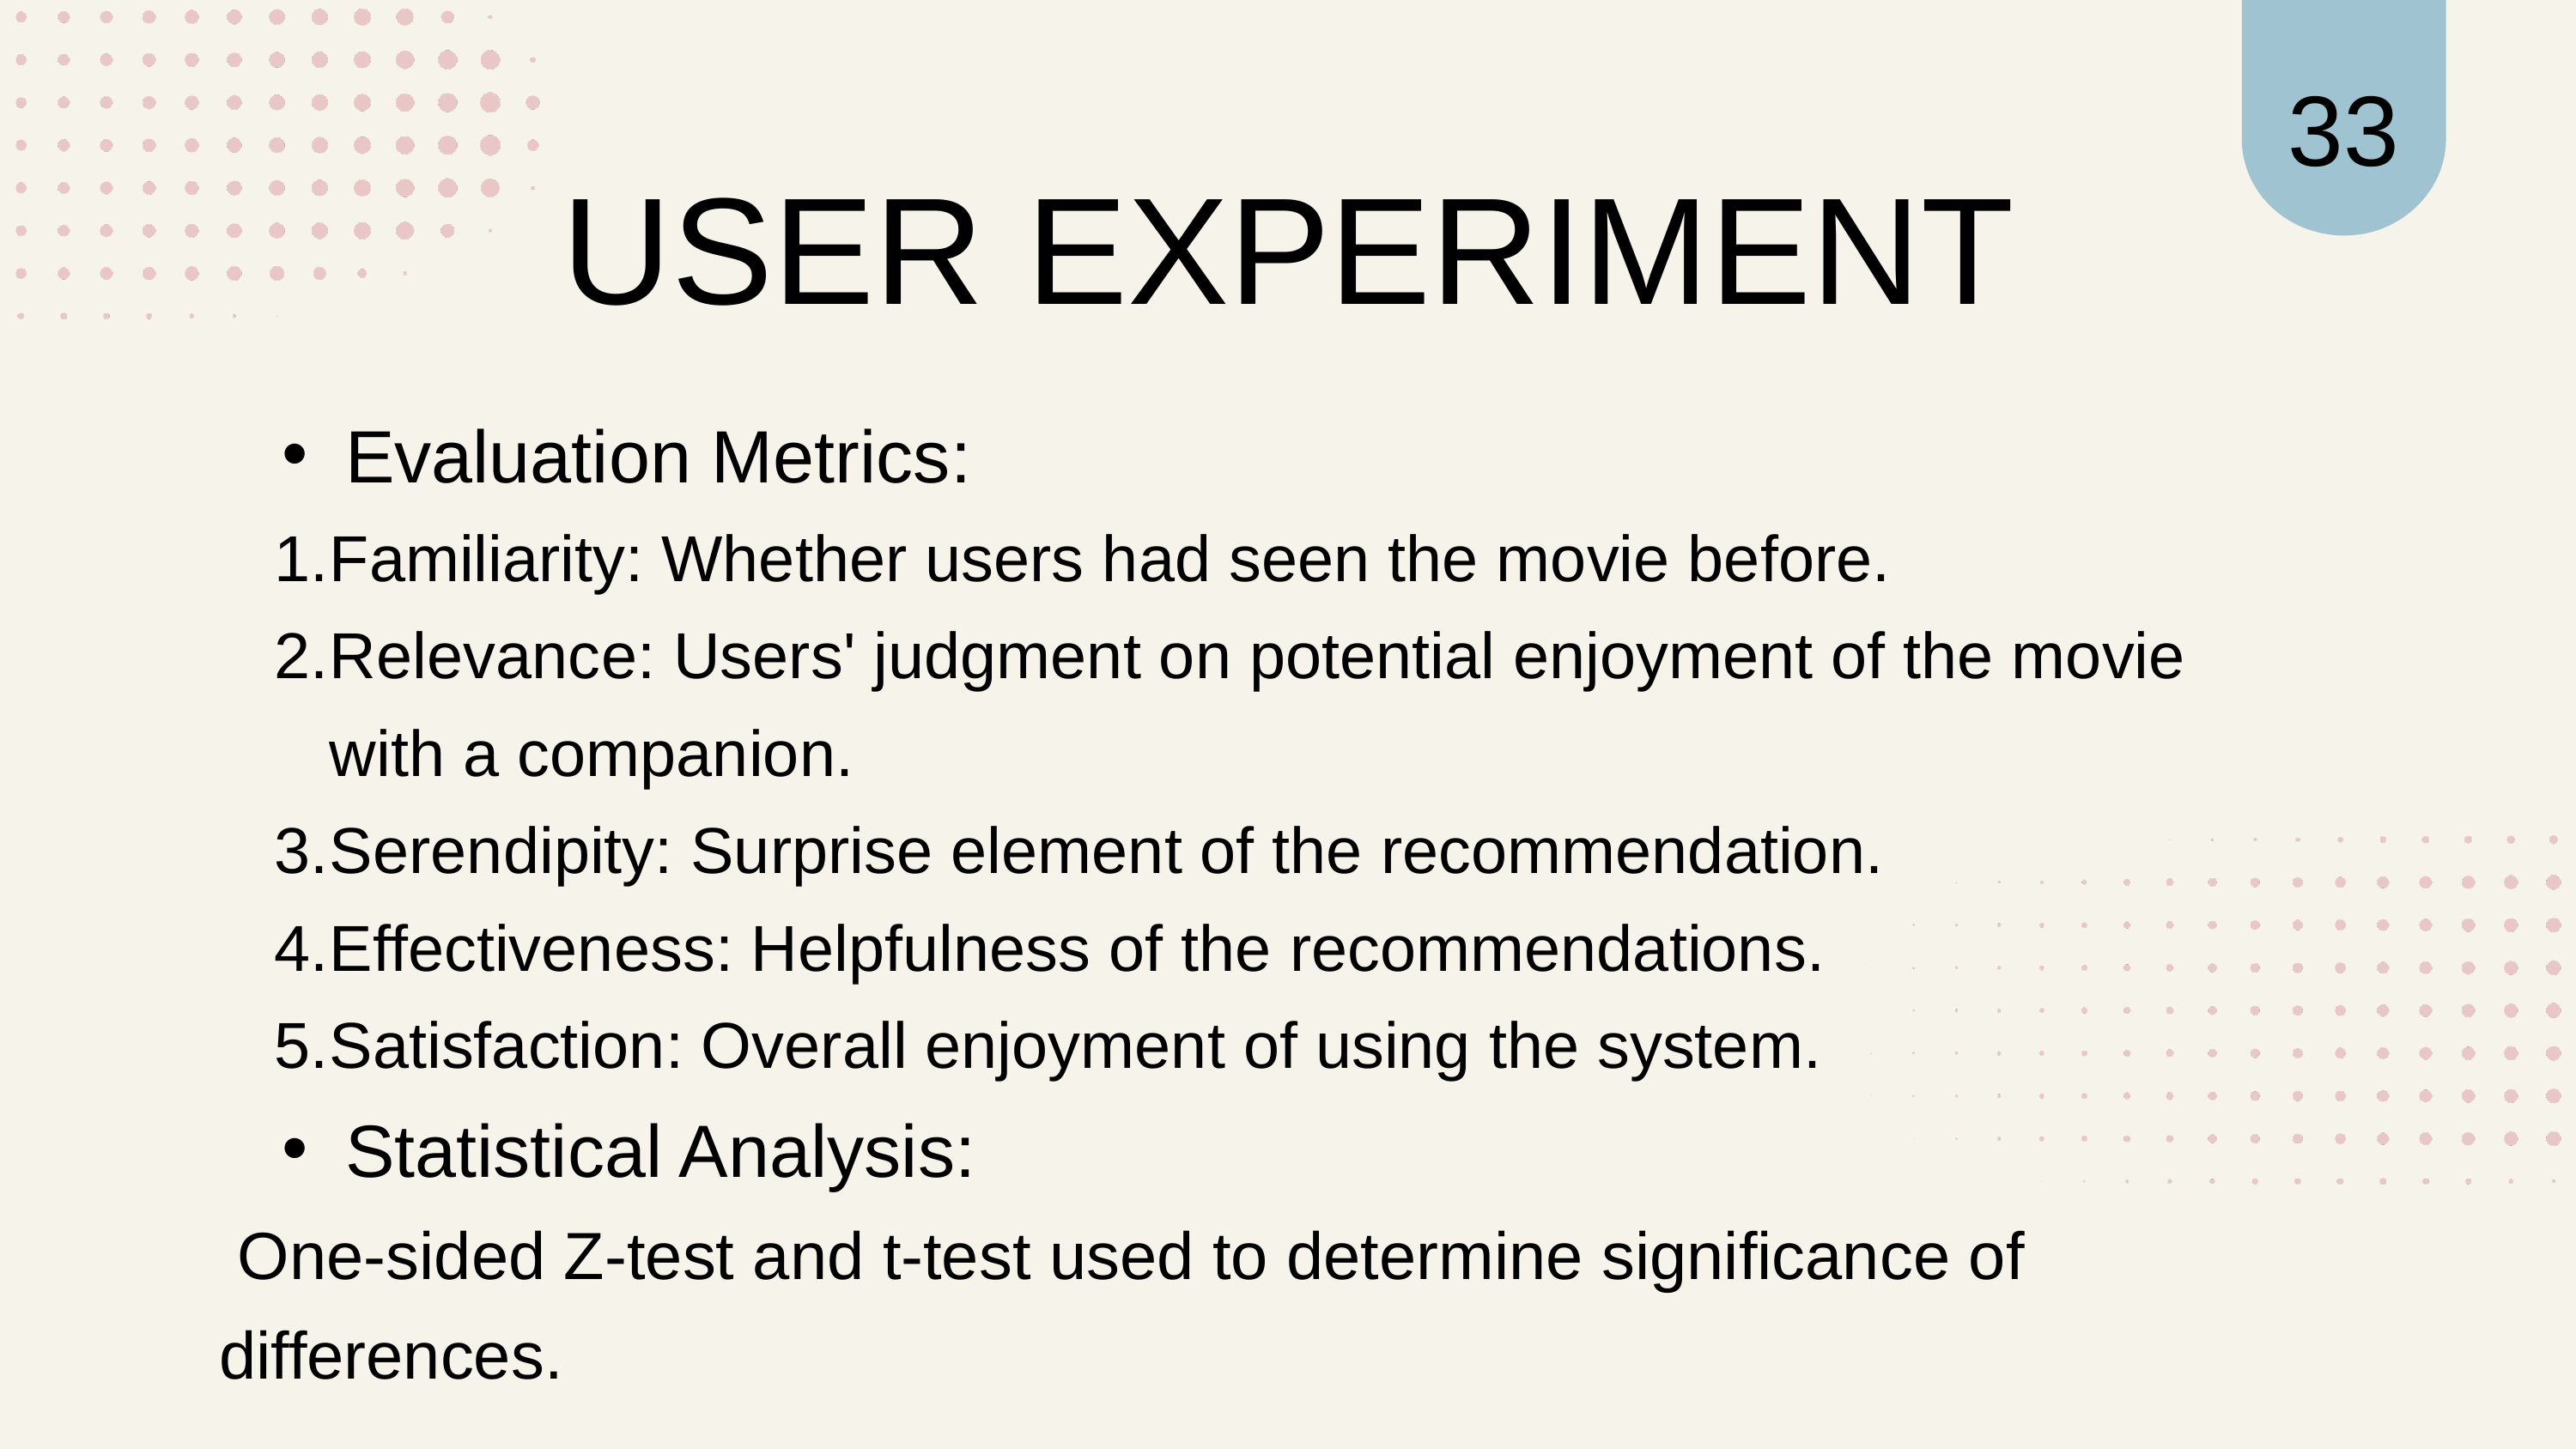

33

USER EXPERIMENT
Evaluation Metrics:
Familiarity: Whether users had seen the movie before.
Relevance: Users' judgment on potential enjoyment of the movie with a companion.
Serendipity: Surprise element of the recommendation.
Effectiveness: Helpfulness of the recommendations.
Satisfaction: Overall enjoyment of using the system.
Statistical Analysis:
 One-sided Z-test and t-test used to determine significance of differences.